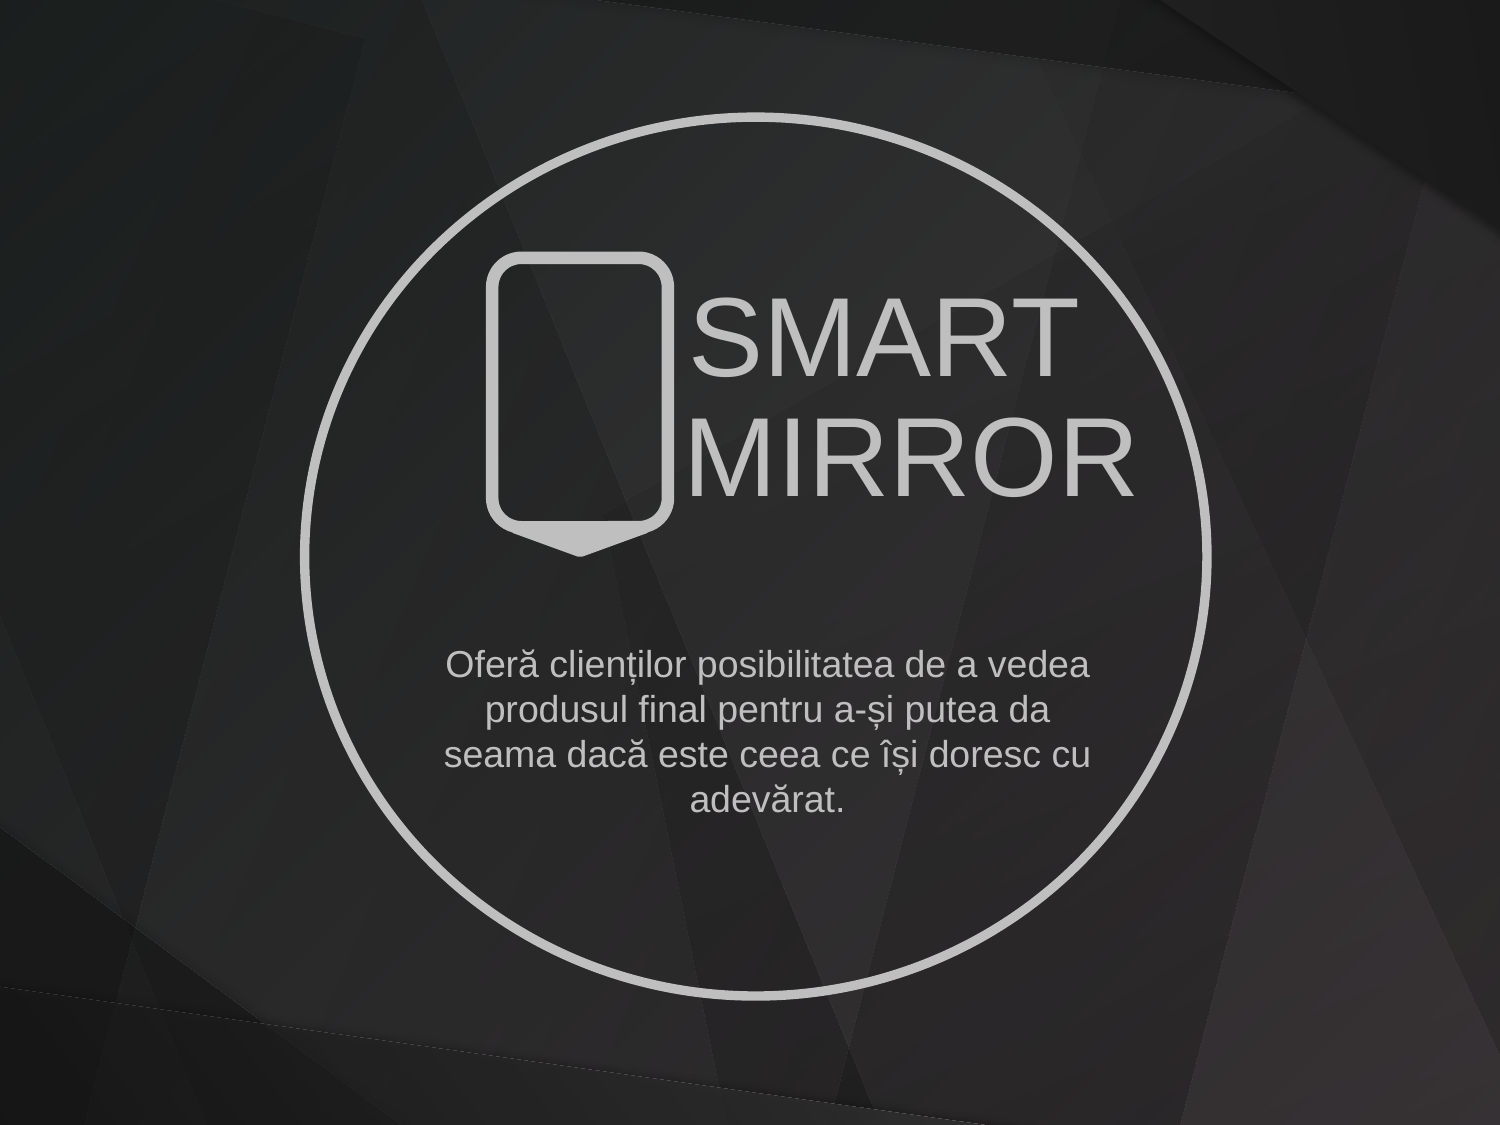

SMART

MIRROR

Oferă clienților posibilitatea de a vedea produsul final pentru a-și putea da seama dacă este ceea ce își doresc cu adevărat.